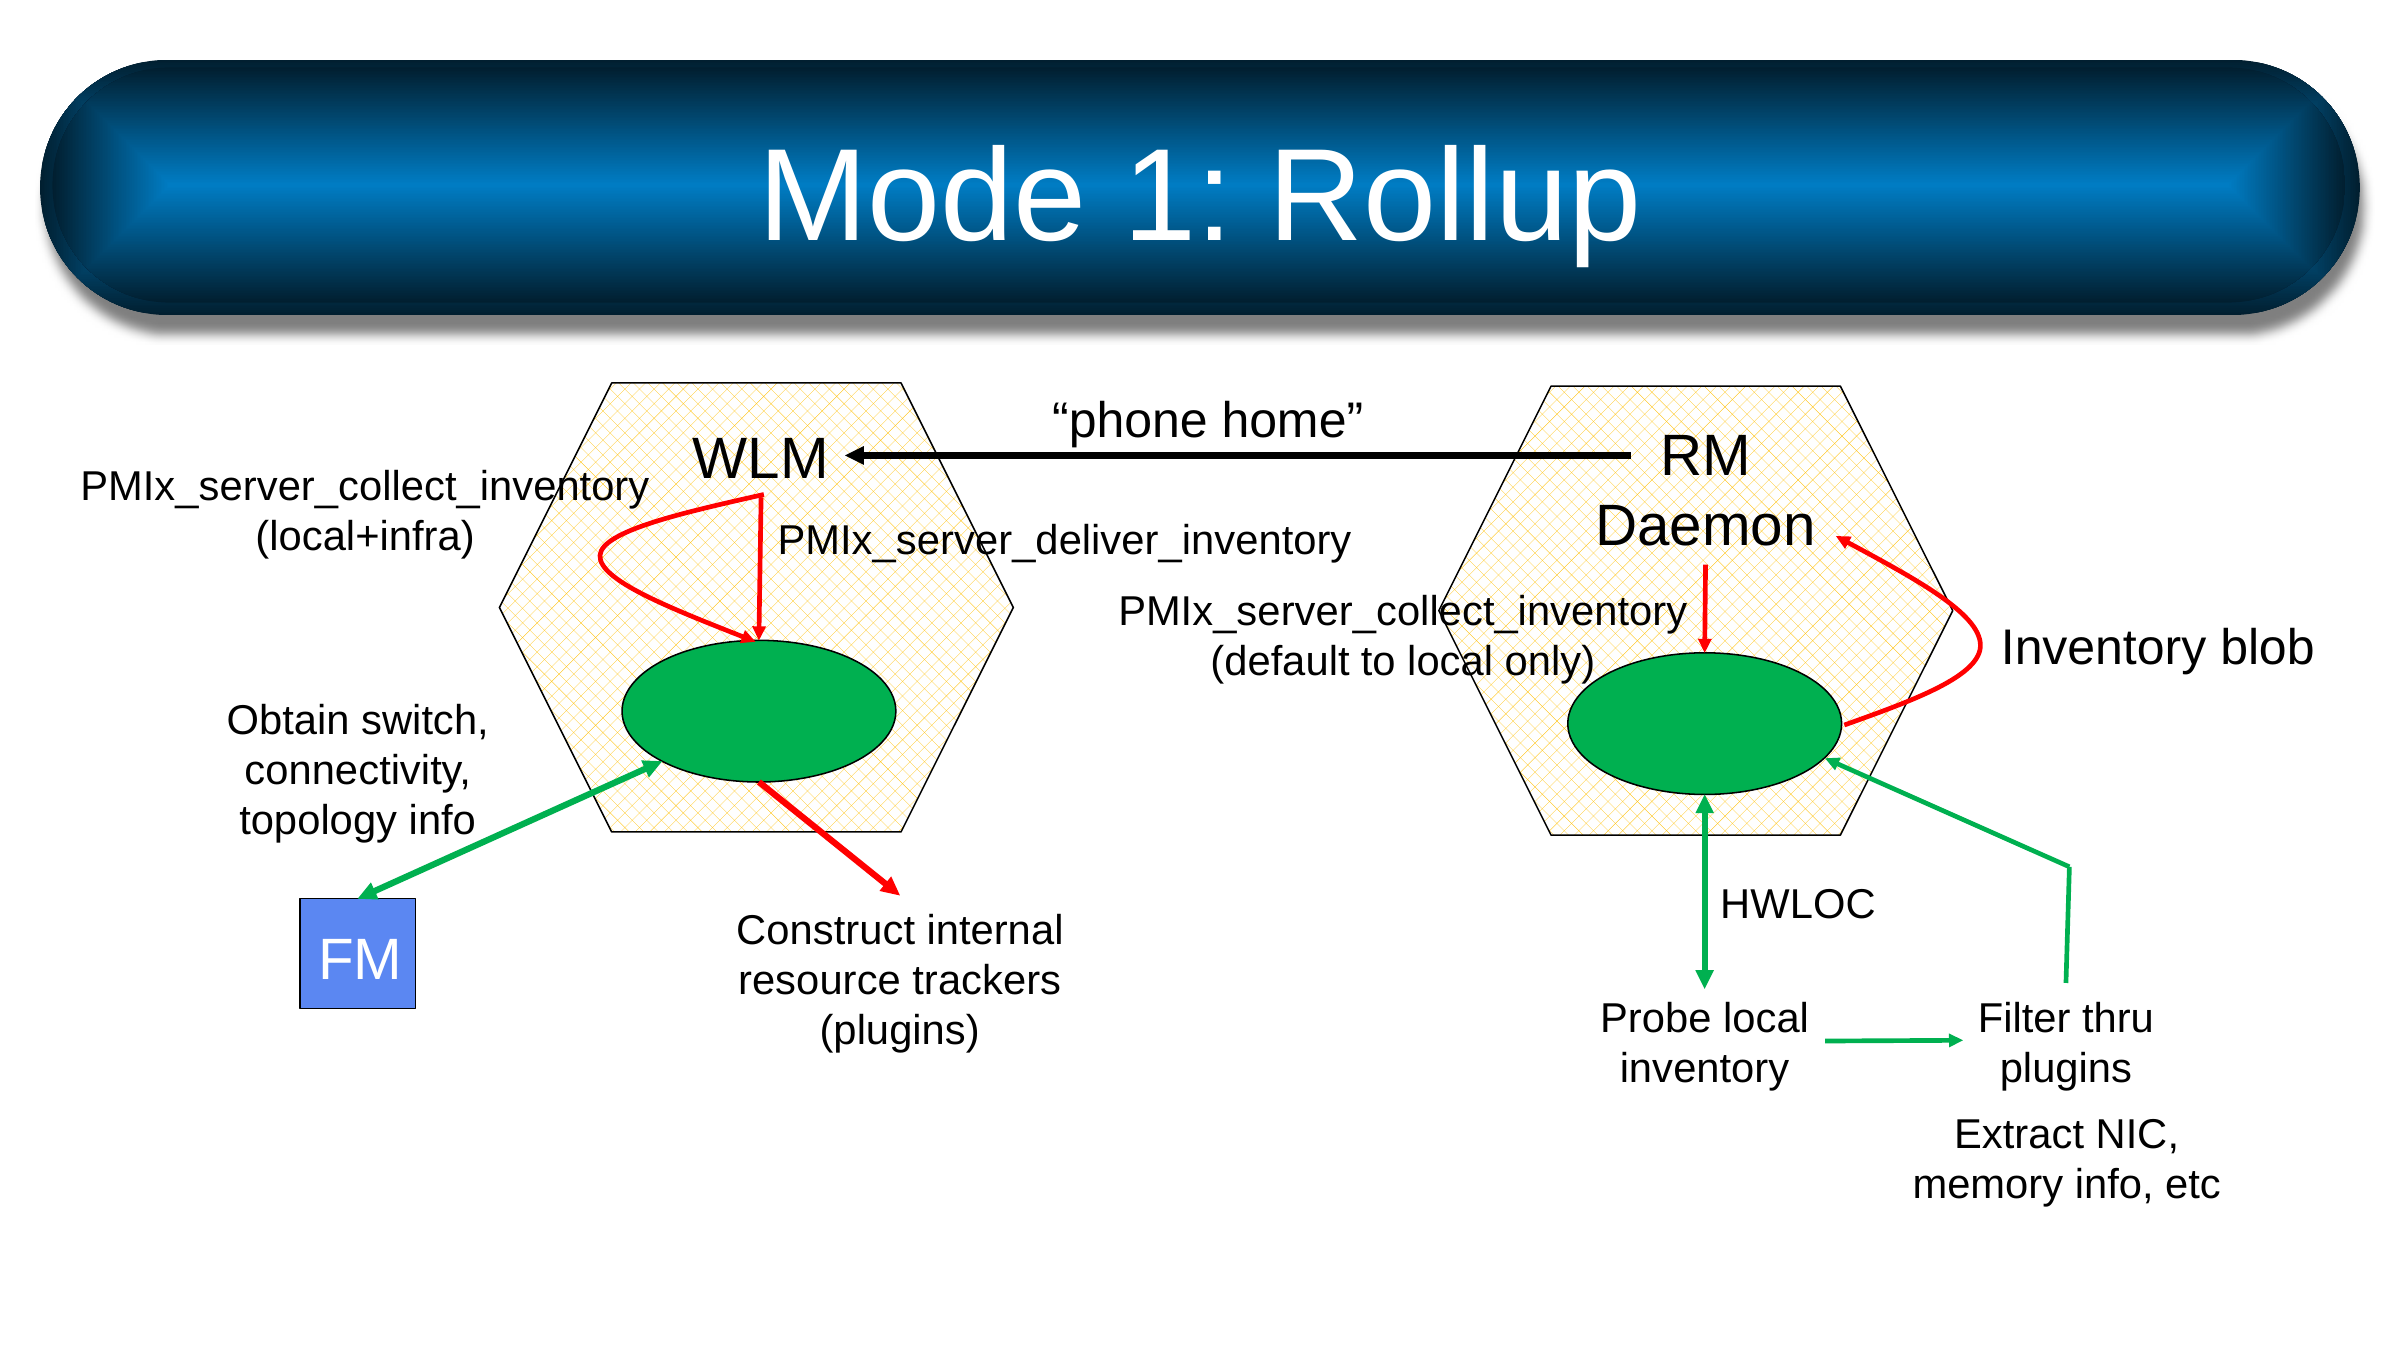

# Mode 1: Rollup
“phone home”

RM
Daemon
WLM
PMIx_server_collect_inventory
(local+infra)

PMIx_server_deliver_inventory

PMIx_server_collect_inventory
(default to local only)
Inventory blob

Obtain switch,
connectivity,
topology info
HWLOC
Construct internal
resource trackers
(plugins)

FM
Probe local
inventory
Filter thru
plugins
Extract NIC,
memory info, etc